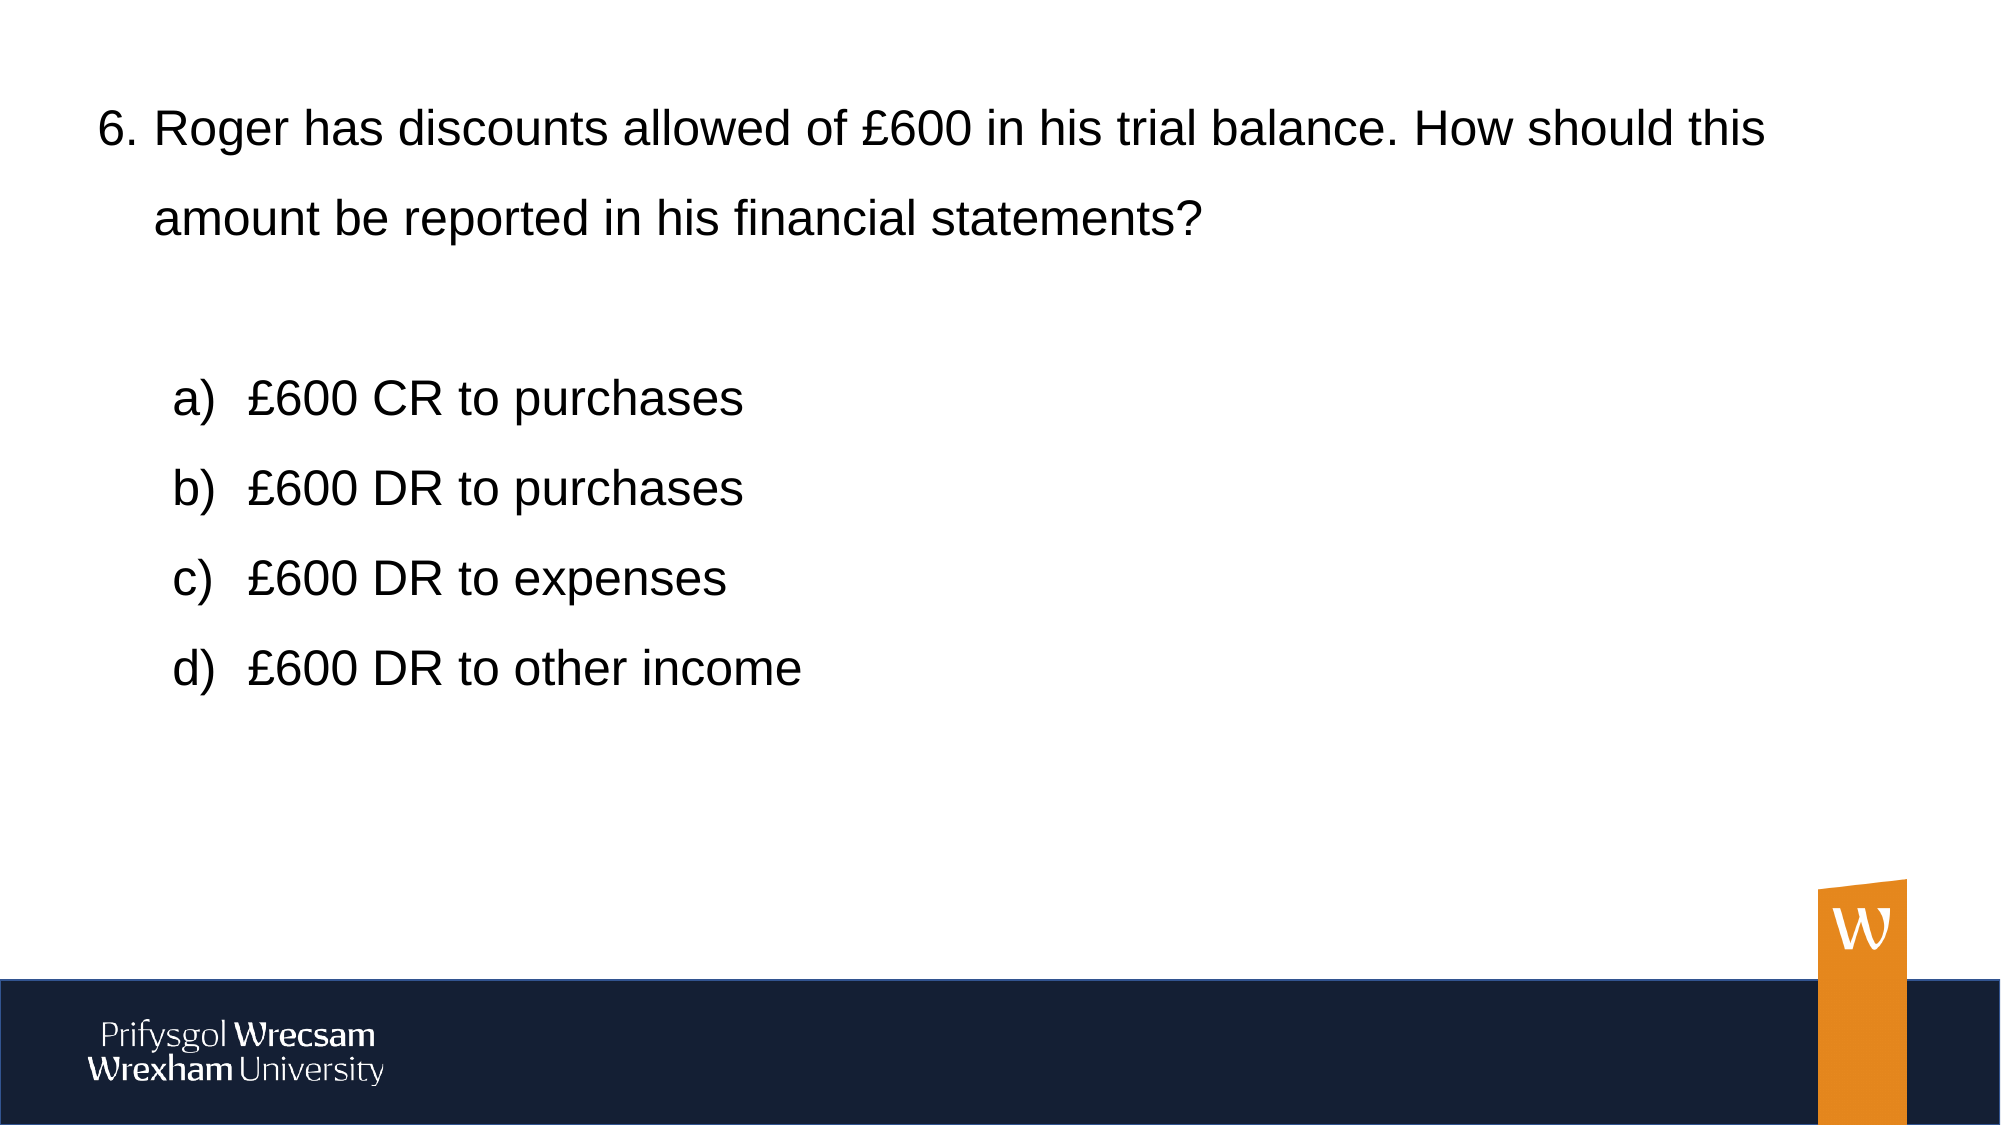

Roger has discounts allowed of £600 in his trial balance. How should this amount be reported in his financial statements?

£600 CR to purchases
£600 DR to purchases
£600 DR to expenses
£600 DR to other income